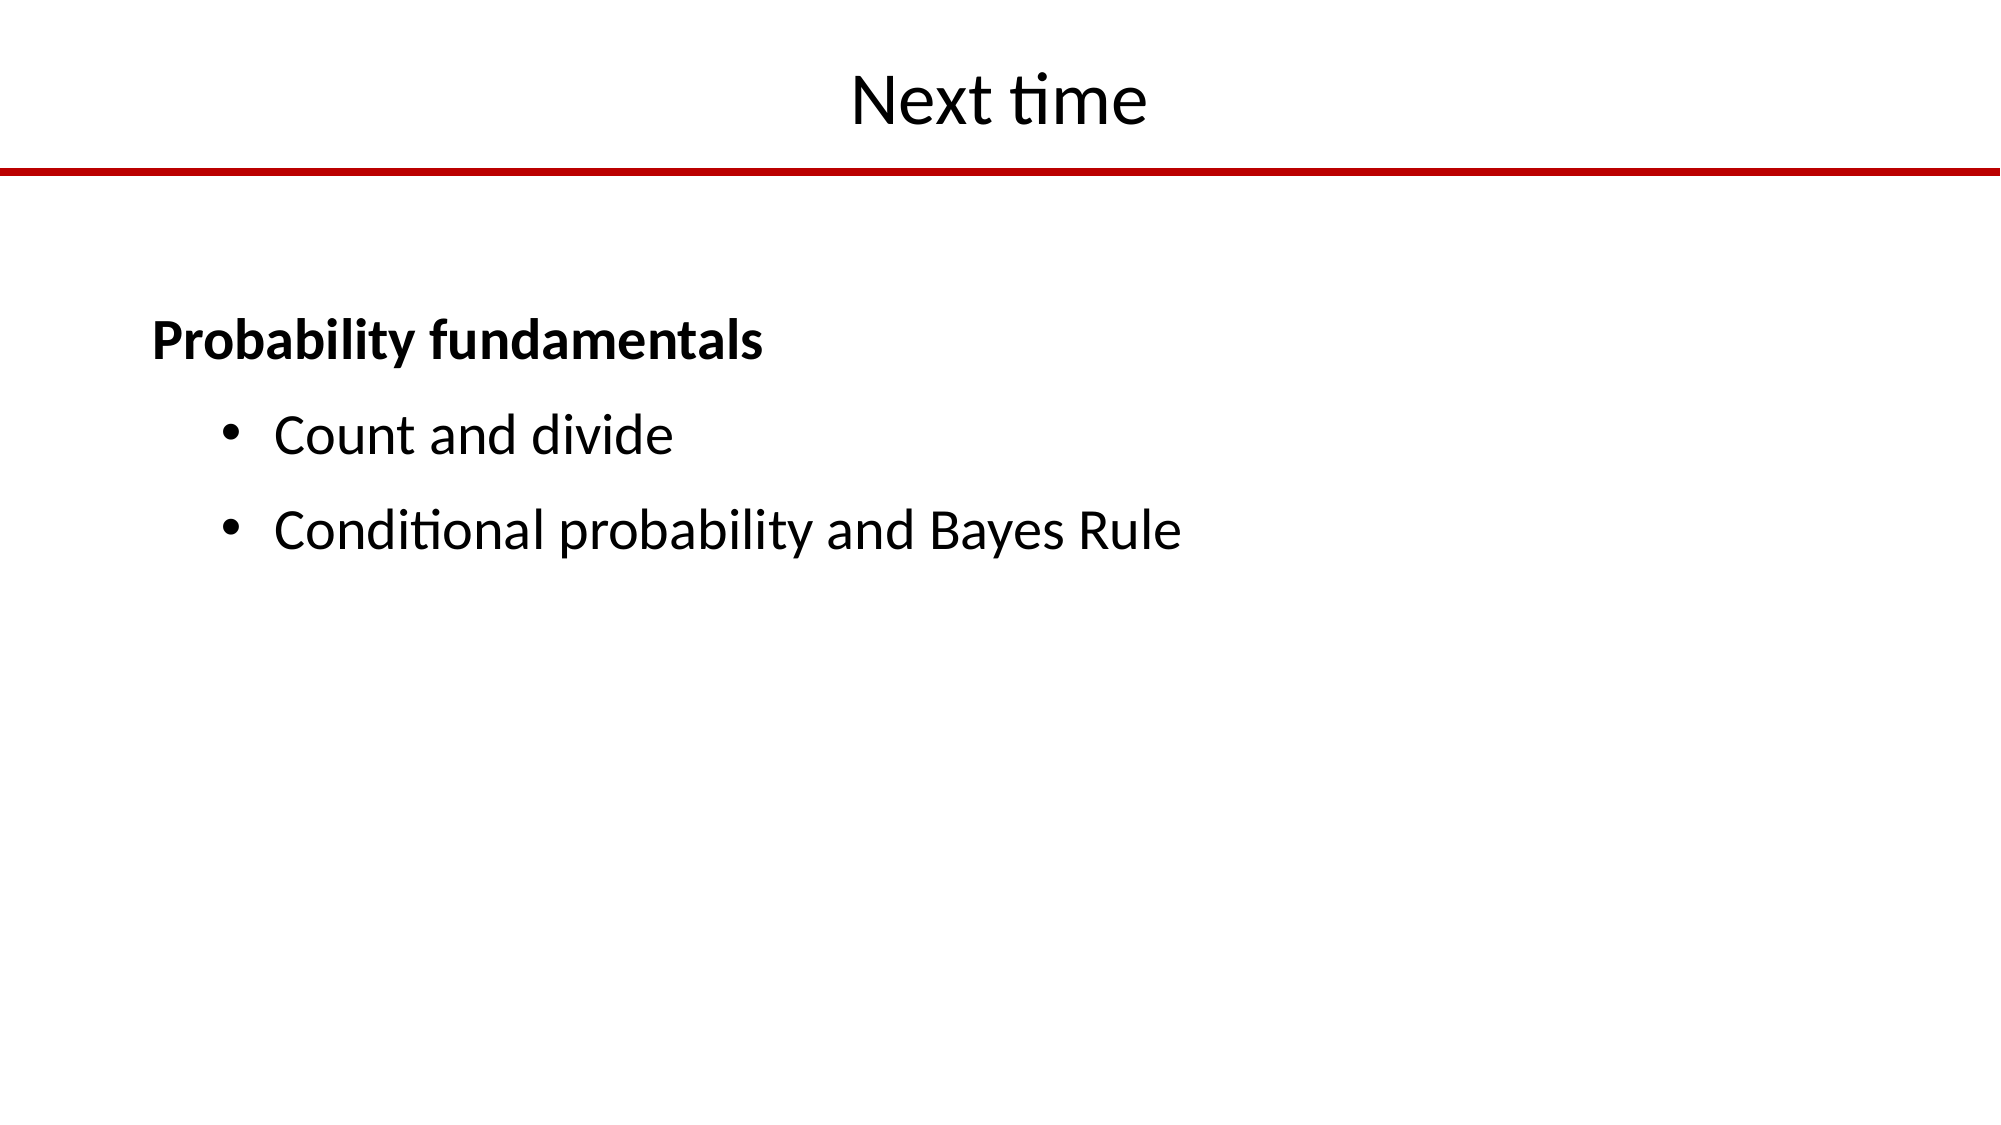

# Next time
Probability fundamentals
Count and divide
Conditional probability and Bayes Rule